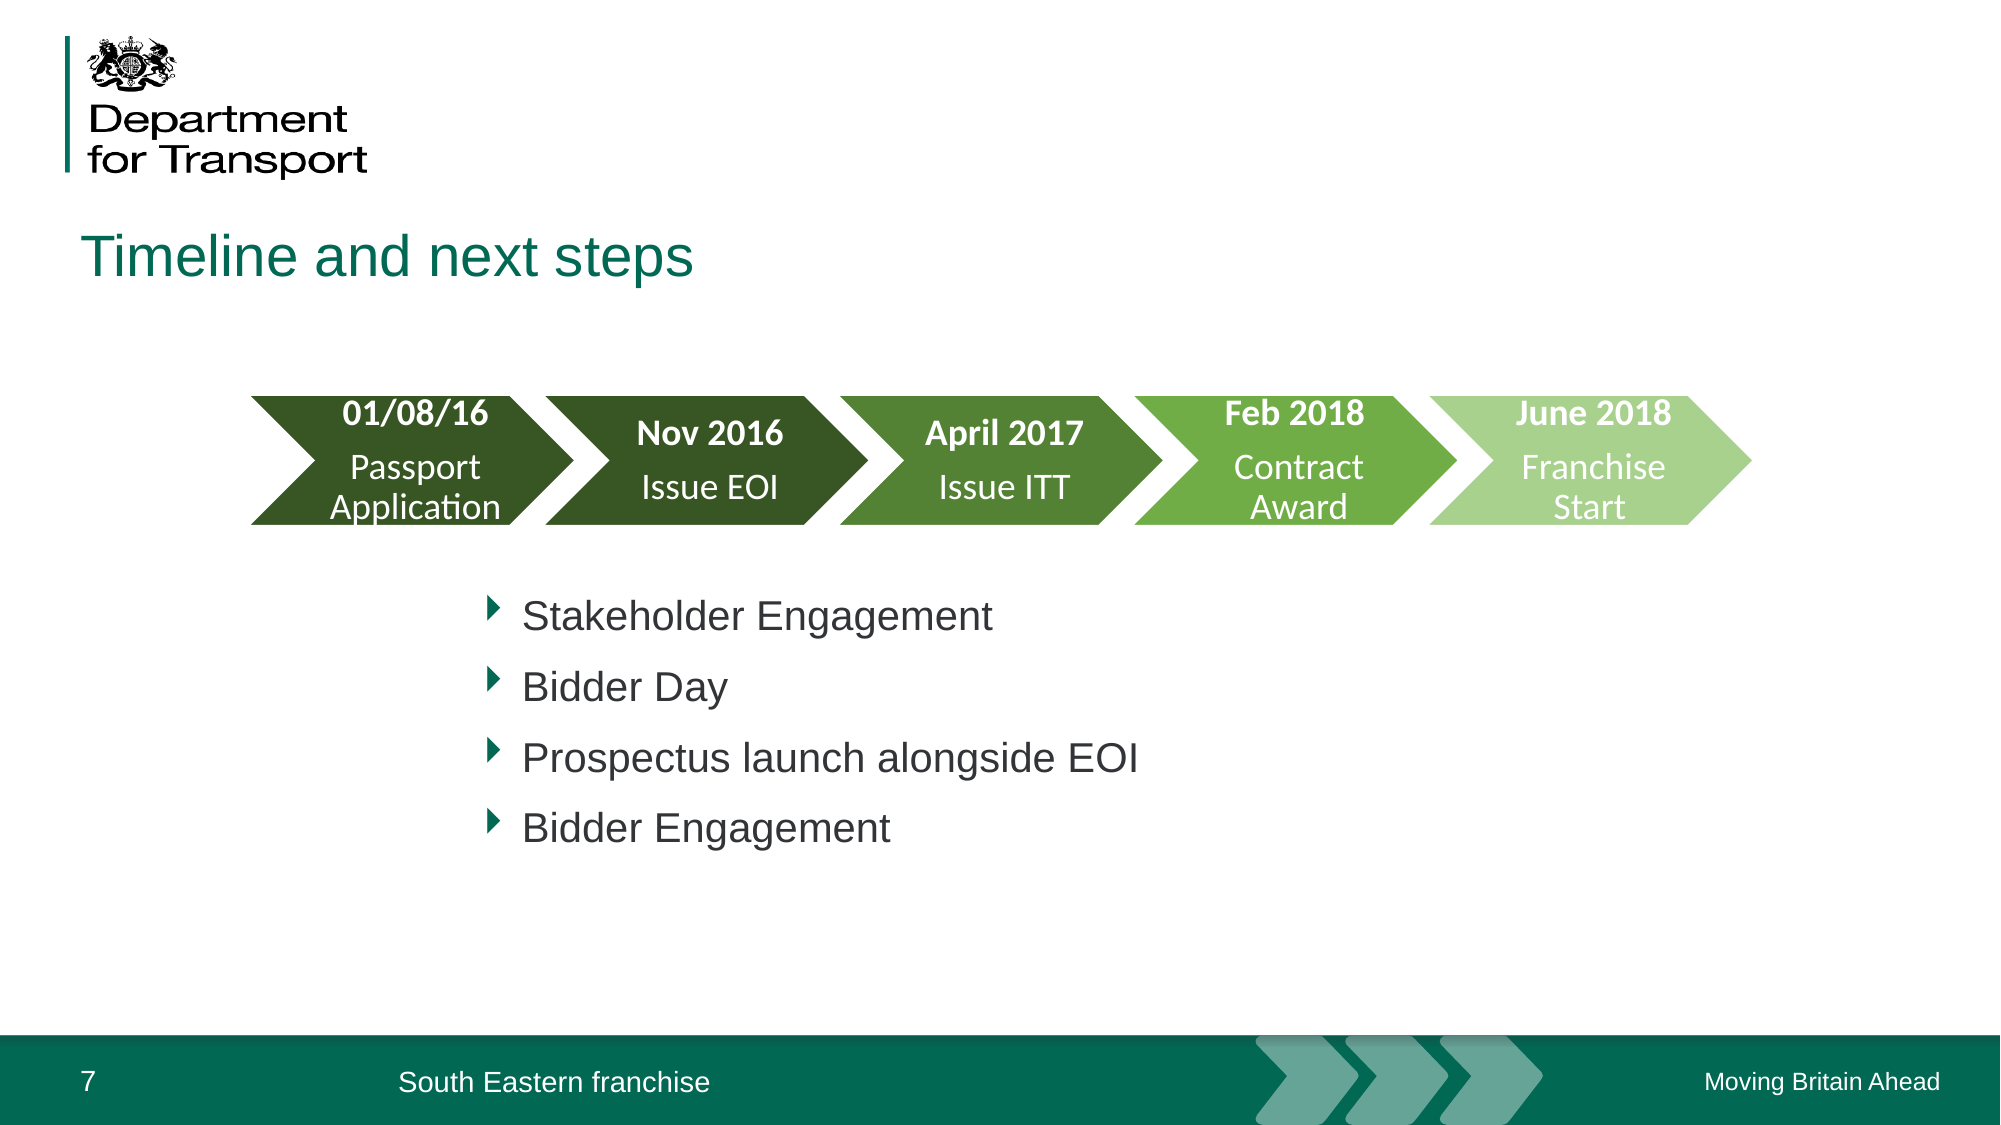

# Timeline and next steps
01/08/16
Passport Application
Nov 2016
Issue EOI
April 2017
Issue ITT
Feb 2018
Contract Award
June 2018
Franchise Start
Stakeholder Engagement
Bidder Day
Prospectus launch alongside EOI
Bidder Engagement
7
South Eastern franchise
May 2016